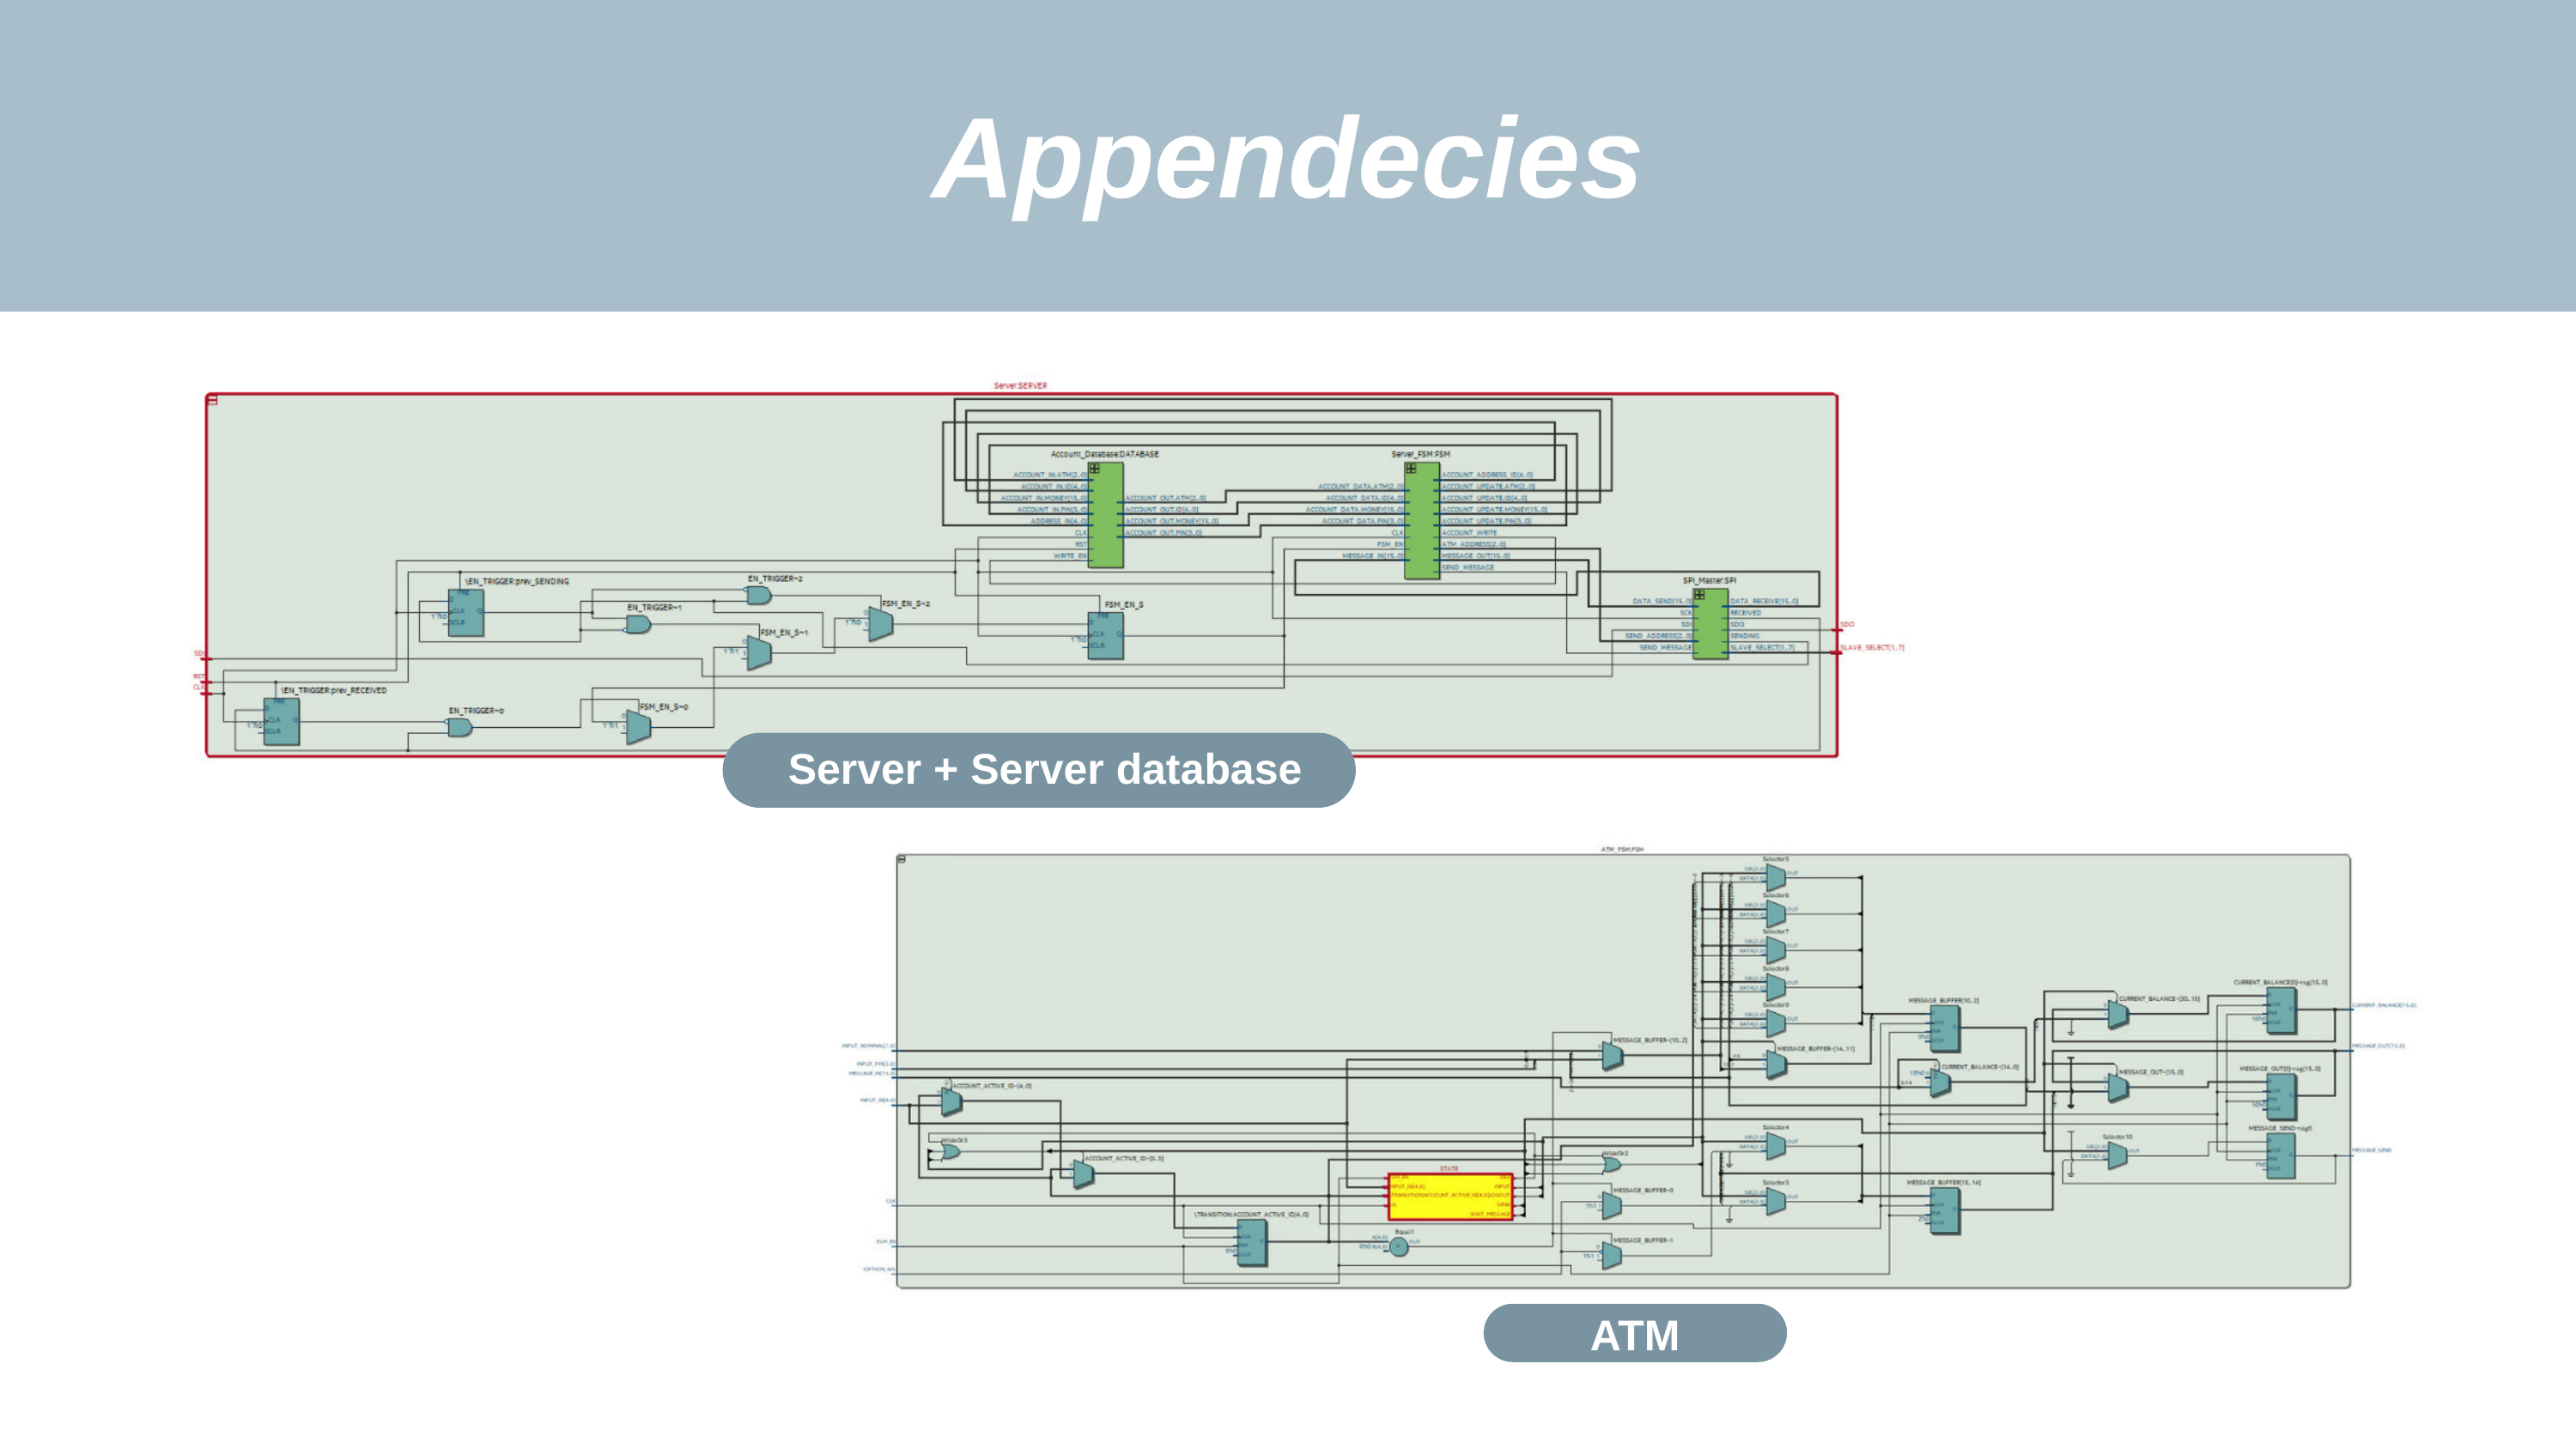

Appendecies

Server + Server database

ATM FSM